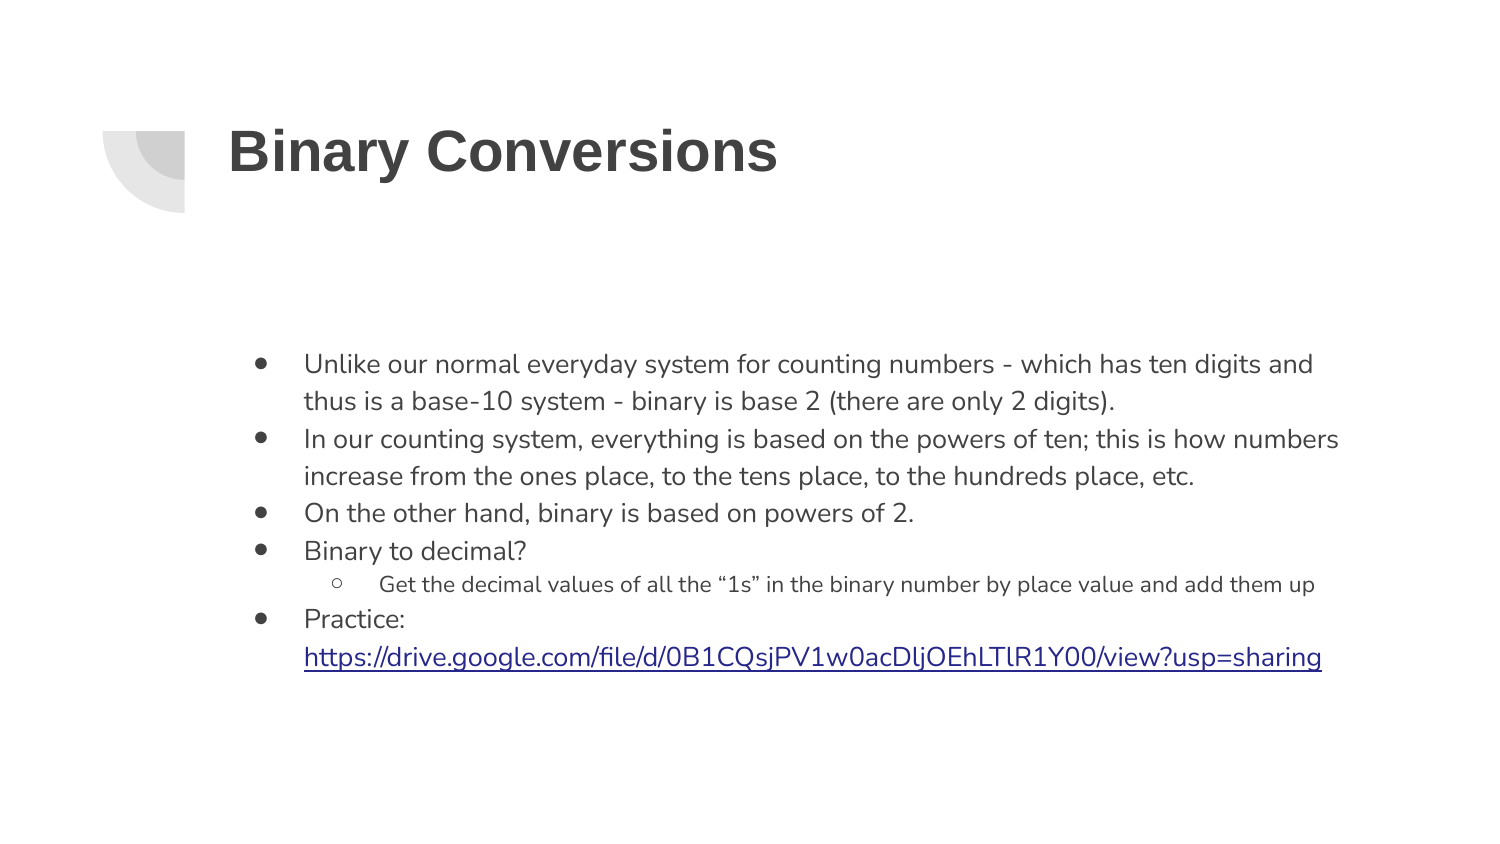

# Binary Conversions
Unlike our normal everyday system for counting numbers - which has ten digits and thus is a base-10 system - binary is base 2 (there are only 2 digits).
In our counting system, everything is based on the powers of ten; this is how numbers increase from the ones place, to the tens place, to the hundreds place, etc.
On the other hand, binary is based on powers of 2.
Binary to decimal?
Get the decimal values of all the “1s” in the binary number by place value and add them up
Practice: https://drive.google.com/file/d/0B1CQsjPV1w0acDljOEhLTlR1Y00/view?usp=sharing